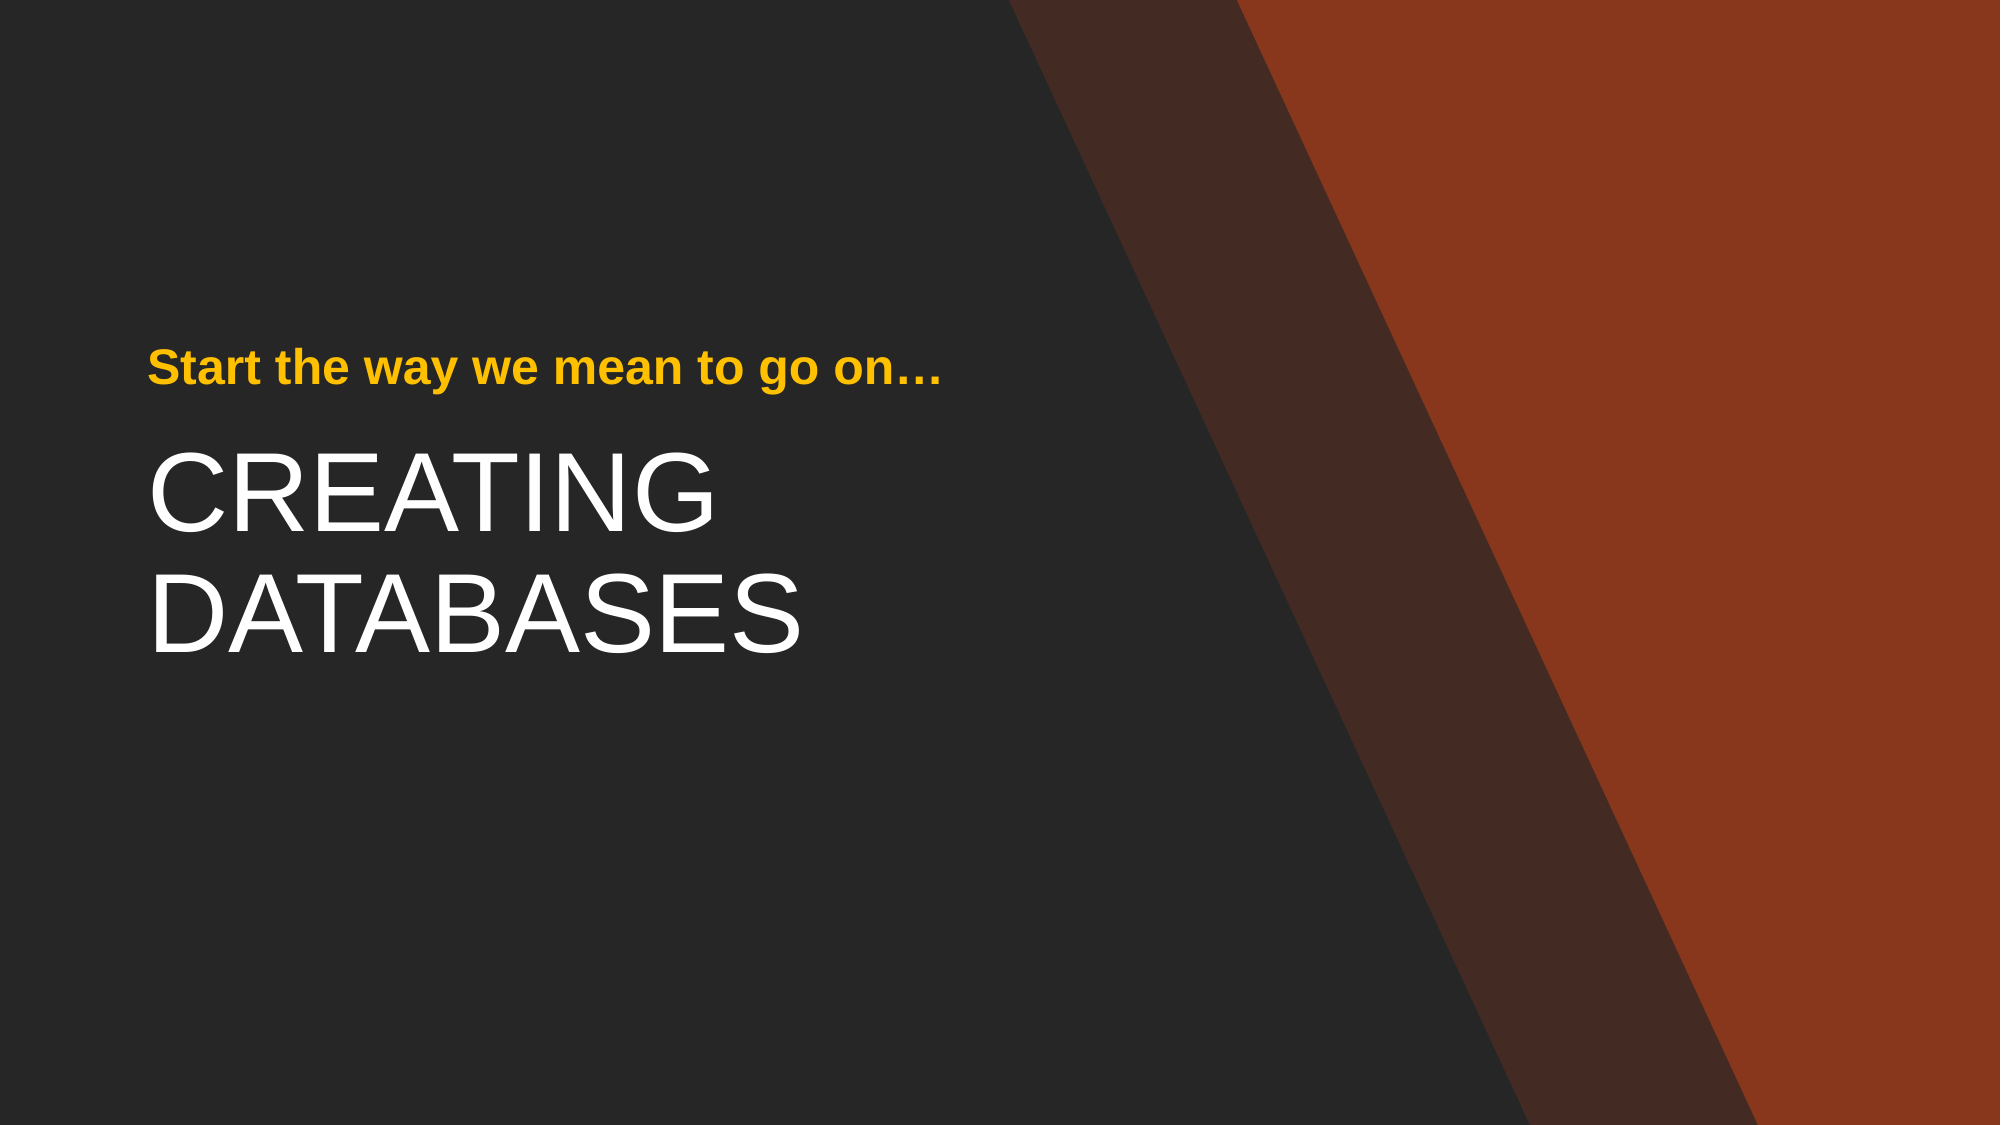

Start the way we mean to go on…
# CREATING DATABASES